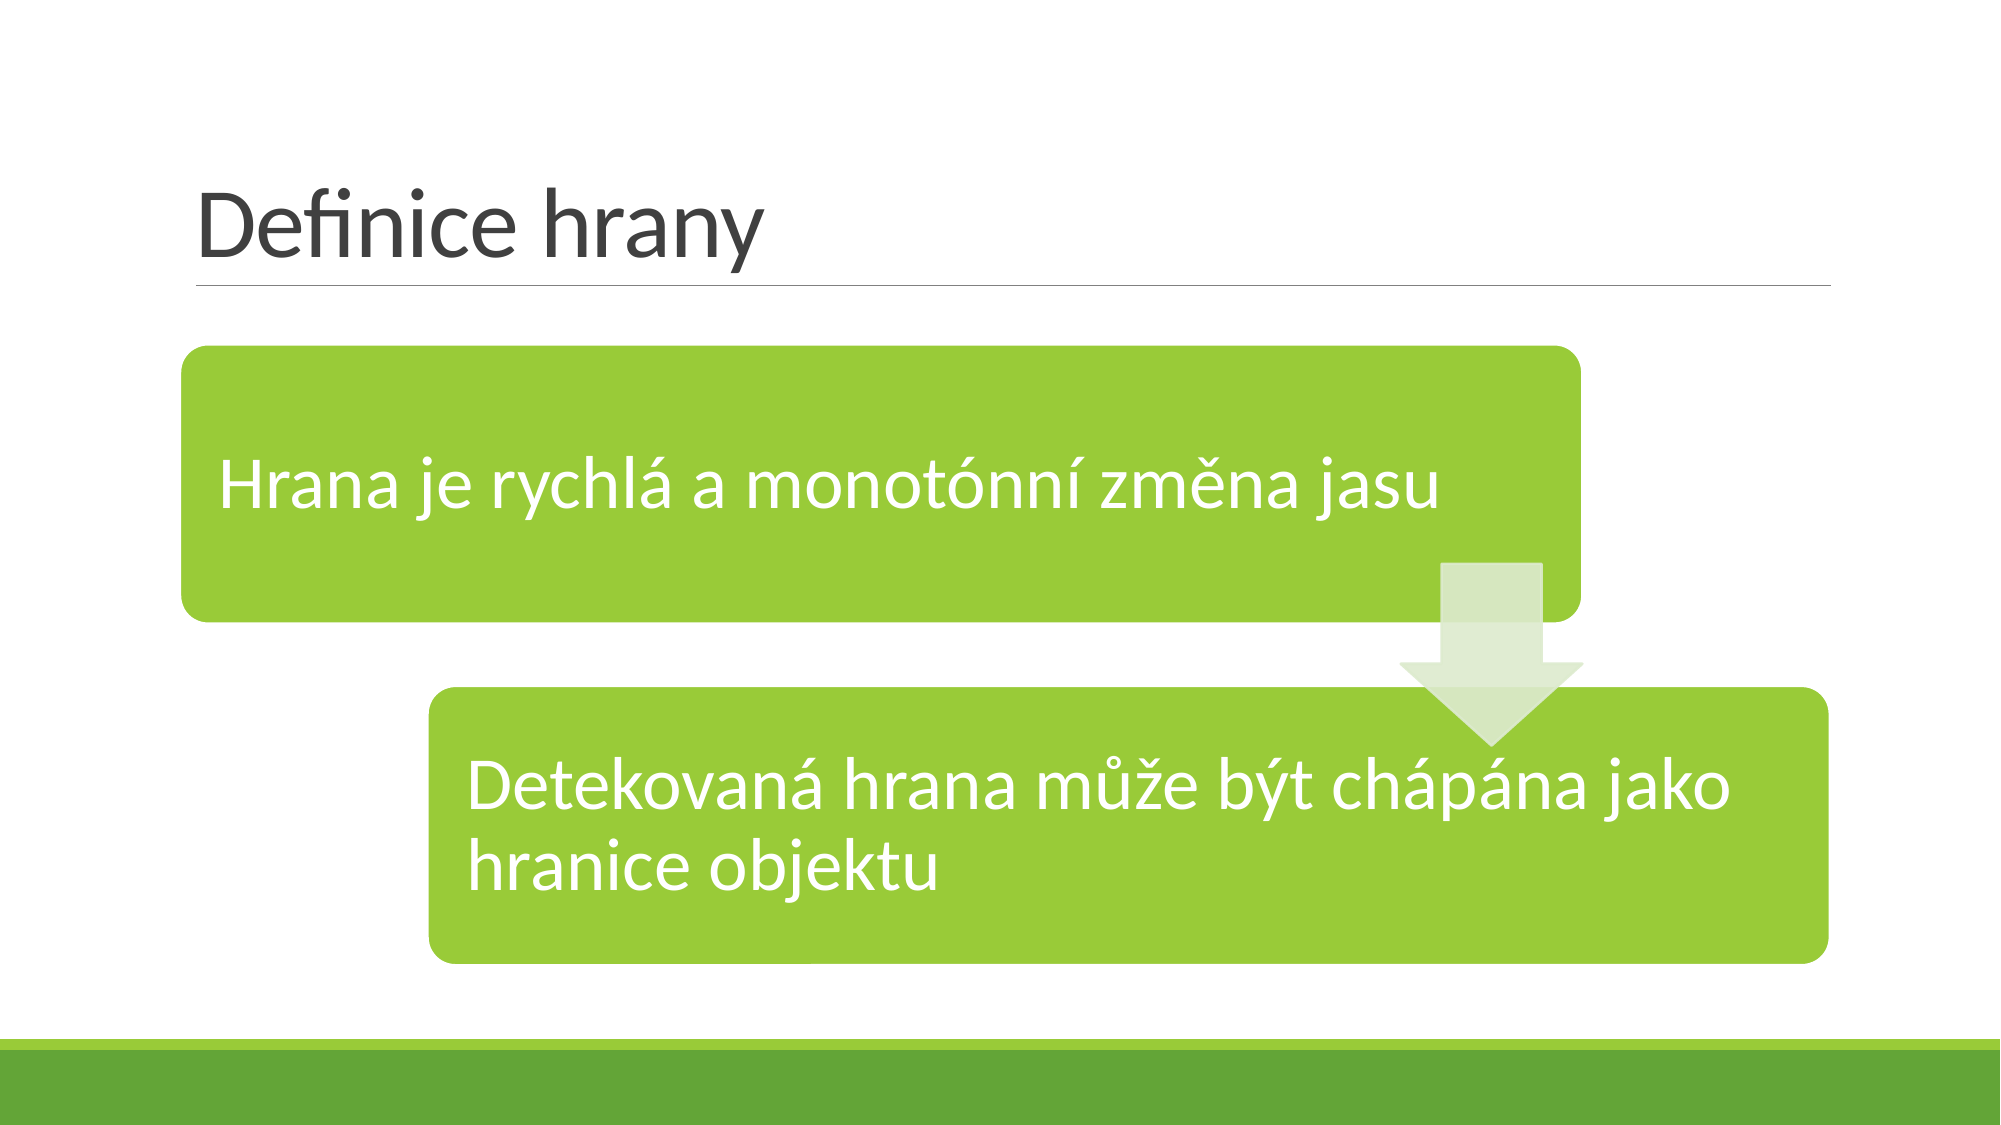

# Definice hrany
Hrana je rychlá a monotónní změna jasu
Detekovaná hrana může být chápána jako hranice objektu